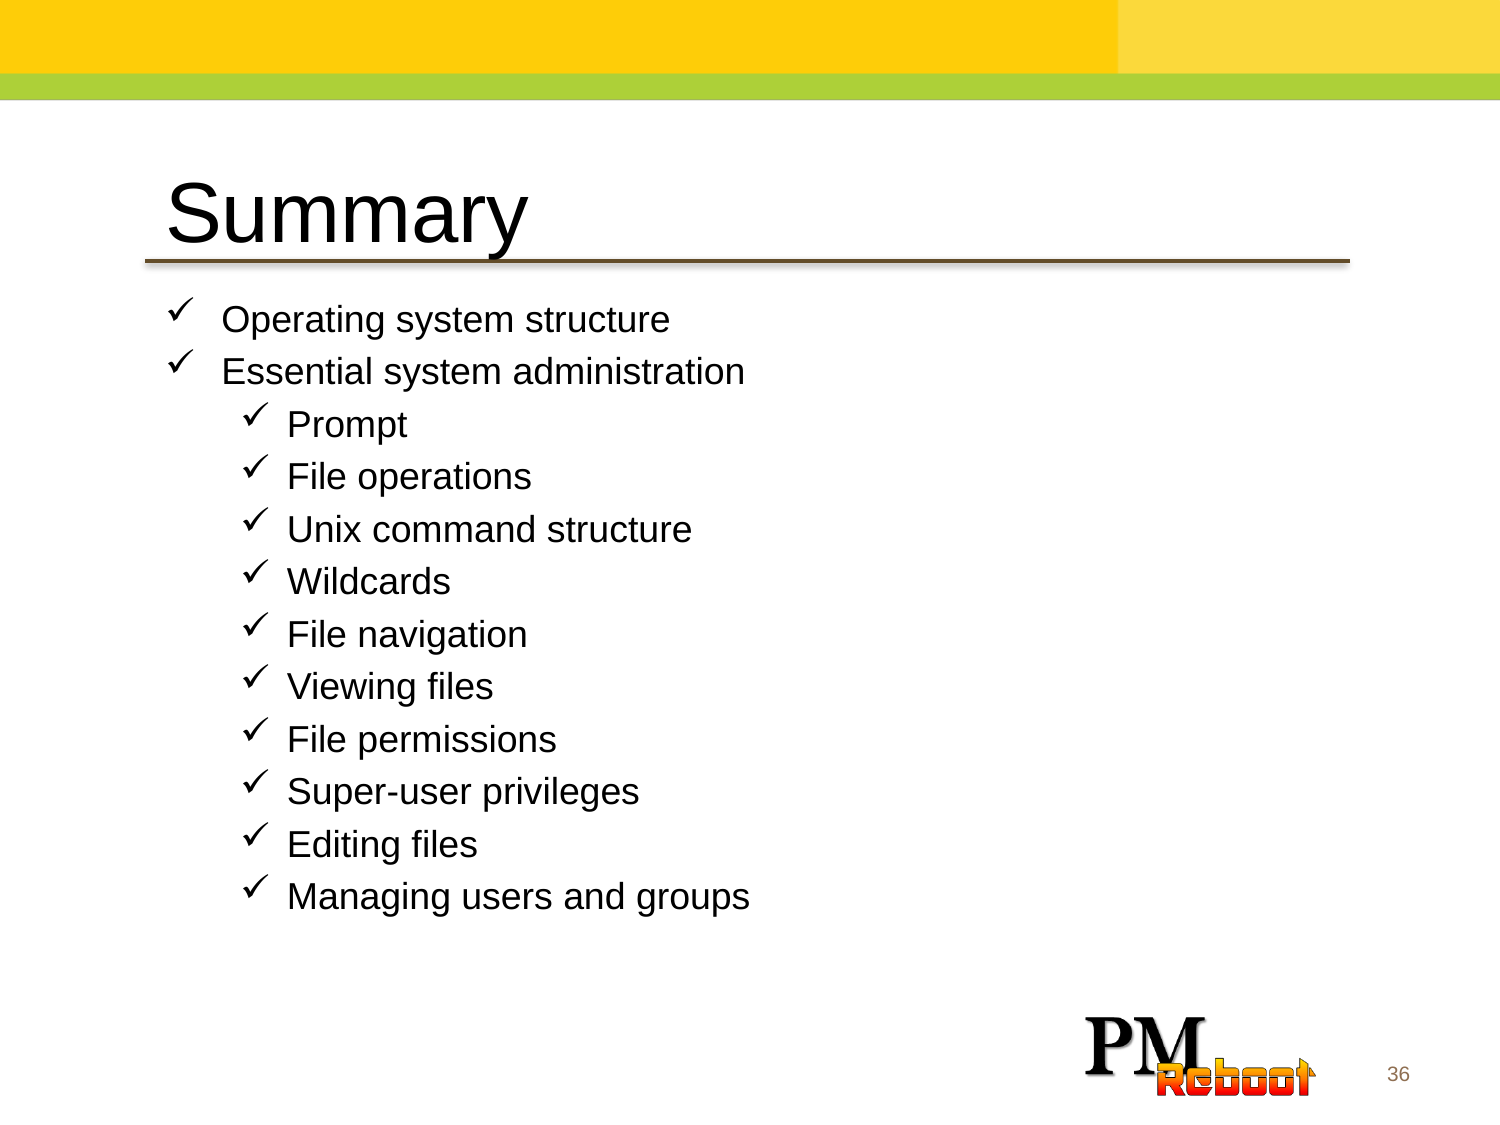

Summary
Operating system structure
Essential system administration
Prompt
File operations
Unix command structure
Wildcards
File navigation
Viewing files
File permissions
Super-user privileges
Editing files
Managing users and groups

36